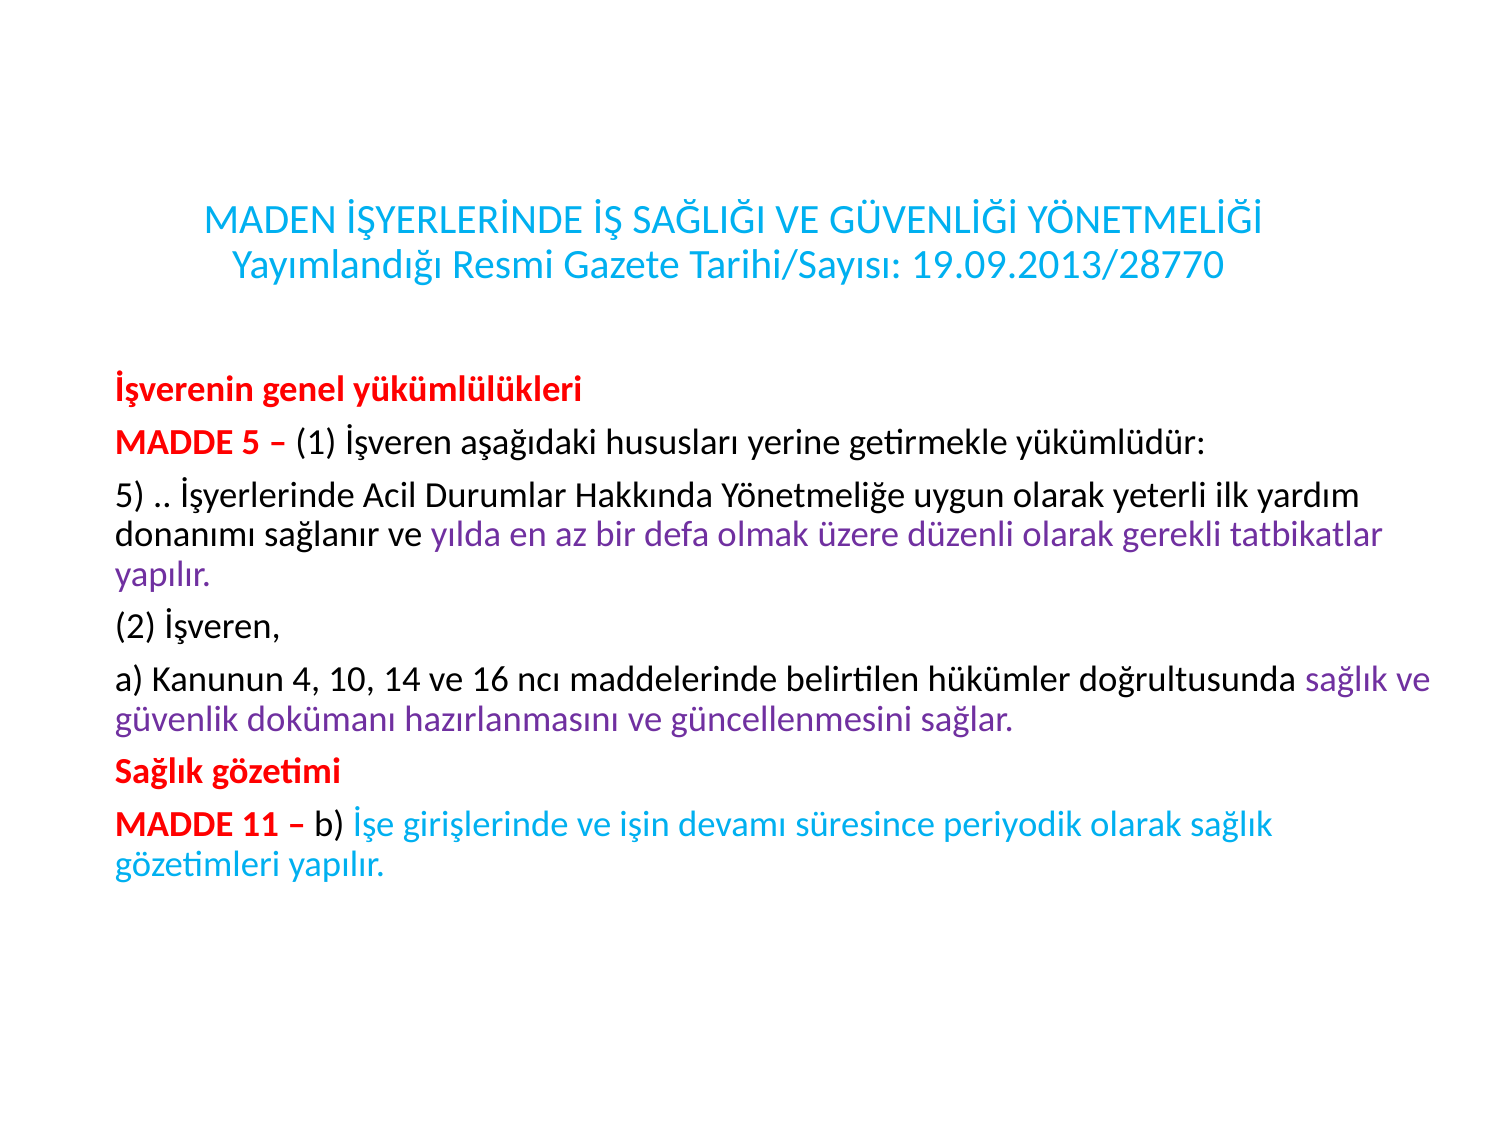

# MADEN İŞYERLERİNDE İŞ SAĞLIĞI VE GÜVENLİĞİ YÖNETMELİĞİ Yayımlandığı Resmi Gazete Tarihi/Sayısı: 19.09.2013/28770
İşverenin genel yükümlülükleri
MADDE 5 – (1) İşveren aşağıdaki hususları yerine getirmekle yükümlüdür:
5) .. İşyerlerinde Acil Durumlar Hakkında Yönetmeliğe uygun olarak yeterli ilk yardım donanımı sağlanır ve yılda en az bir defa olmak üzere düzenli olarak gerekli tatbikatlar yapılır.
(2) İşveren,
a) Kanunun 4, 10, 14 ve 16 ncı maddelerinde belirtilen hükümler doğrultusunda sağlık ve güvenlik dokümanı hazırlanmasını ve güncellenmesini sağlar.
Sağlık gözetimi
MADDE 11 – b) İşe girişlerinde ve işin devamı süresince periyodik olarak sağlık gözetimleri yapılır.